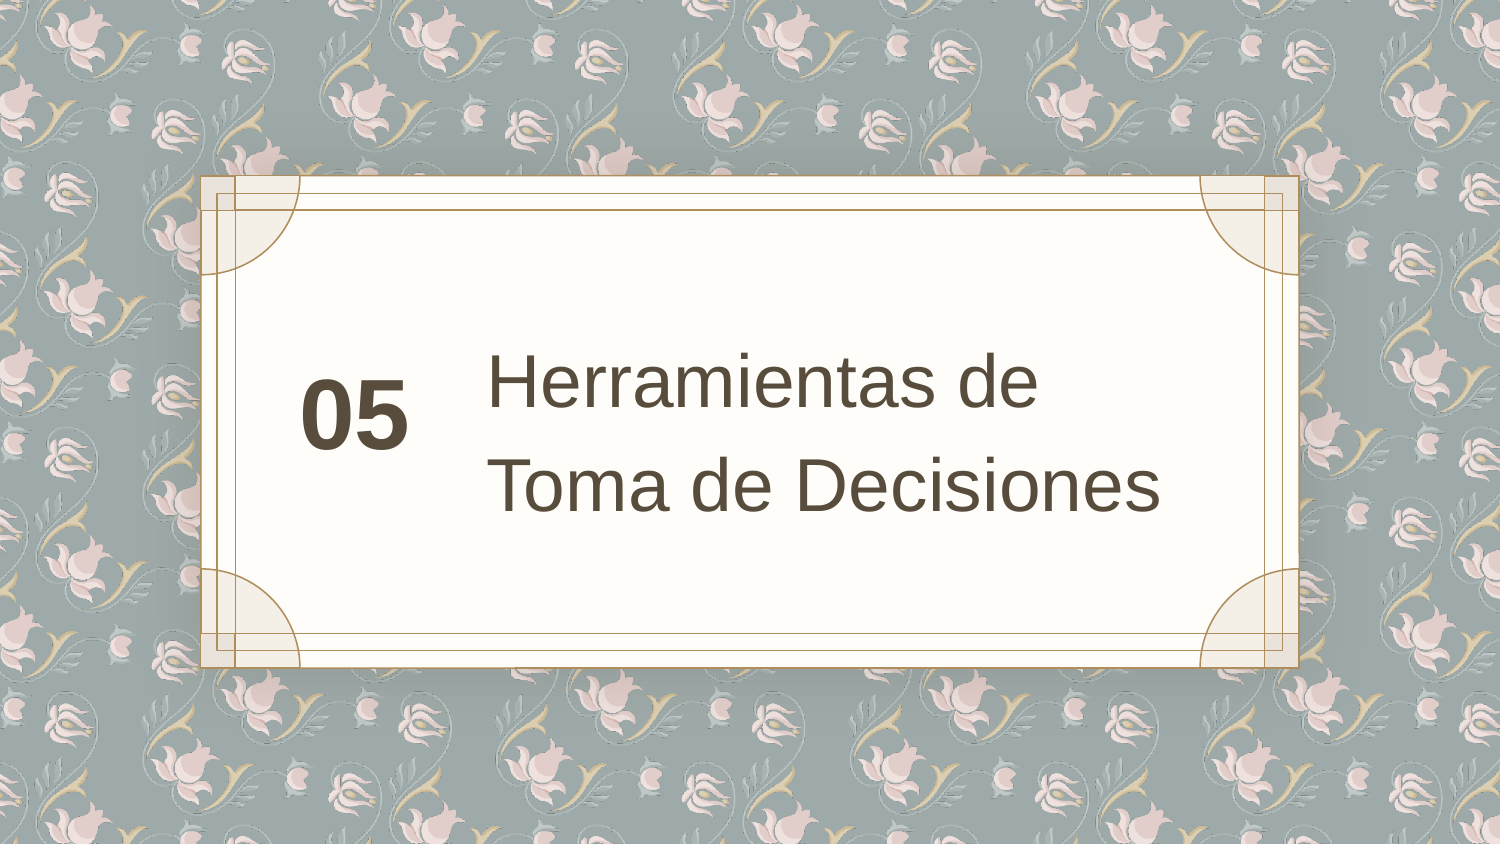

# Herramientas de Toma de Decisiones
05